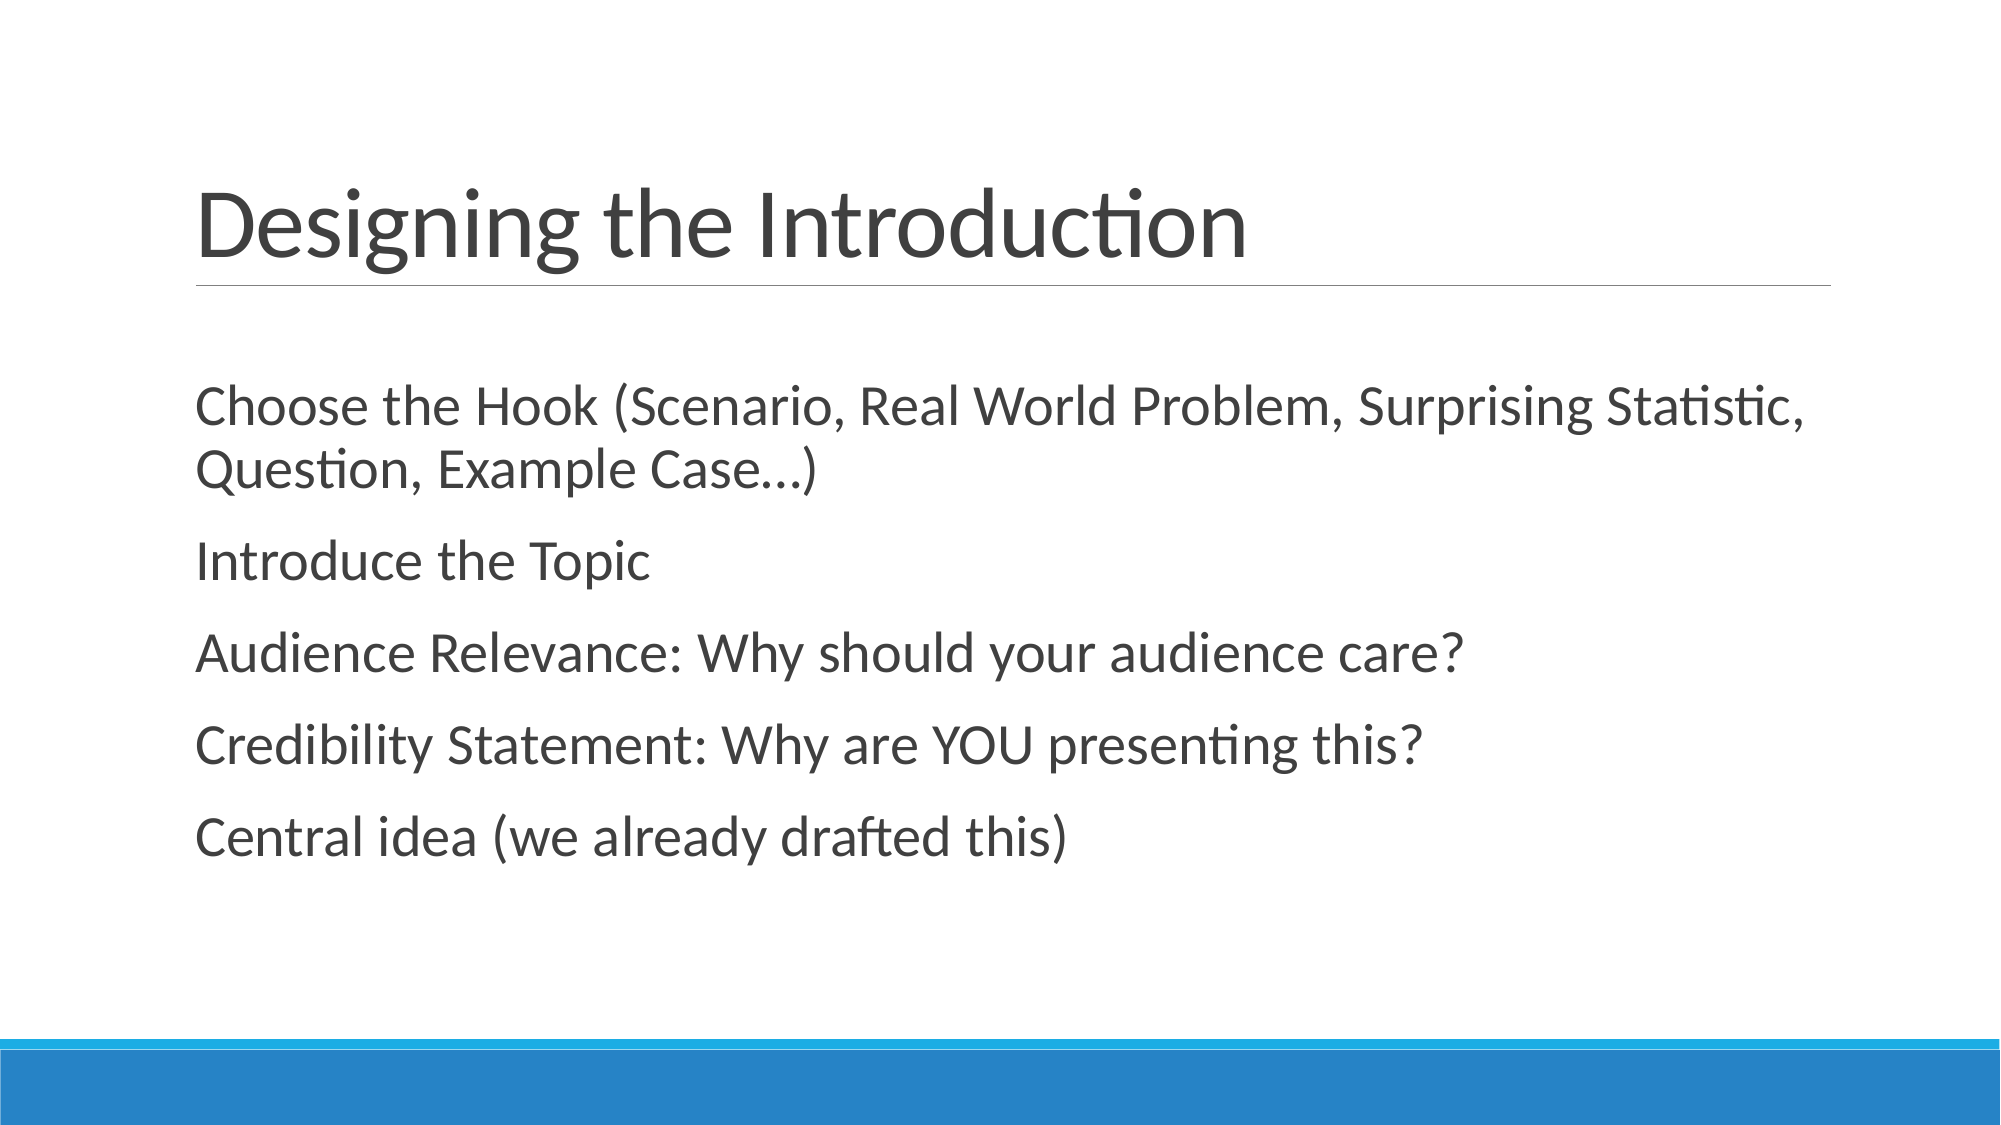

# Designing the Introduction
Choose the Hook (Scenario, Real World Problem, Surprising Statistic, Question, Example Case…)
Introduce the Topic
Audience Relevance: Why should your audience care?
Credibility Statement: Why are YOU presenting this?
Central idea (we already drafted this)